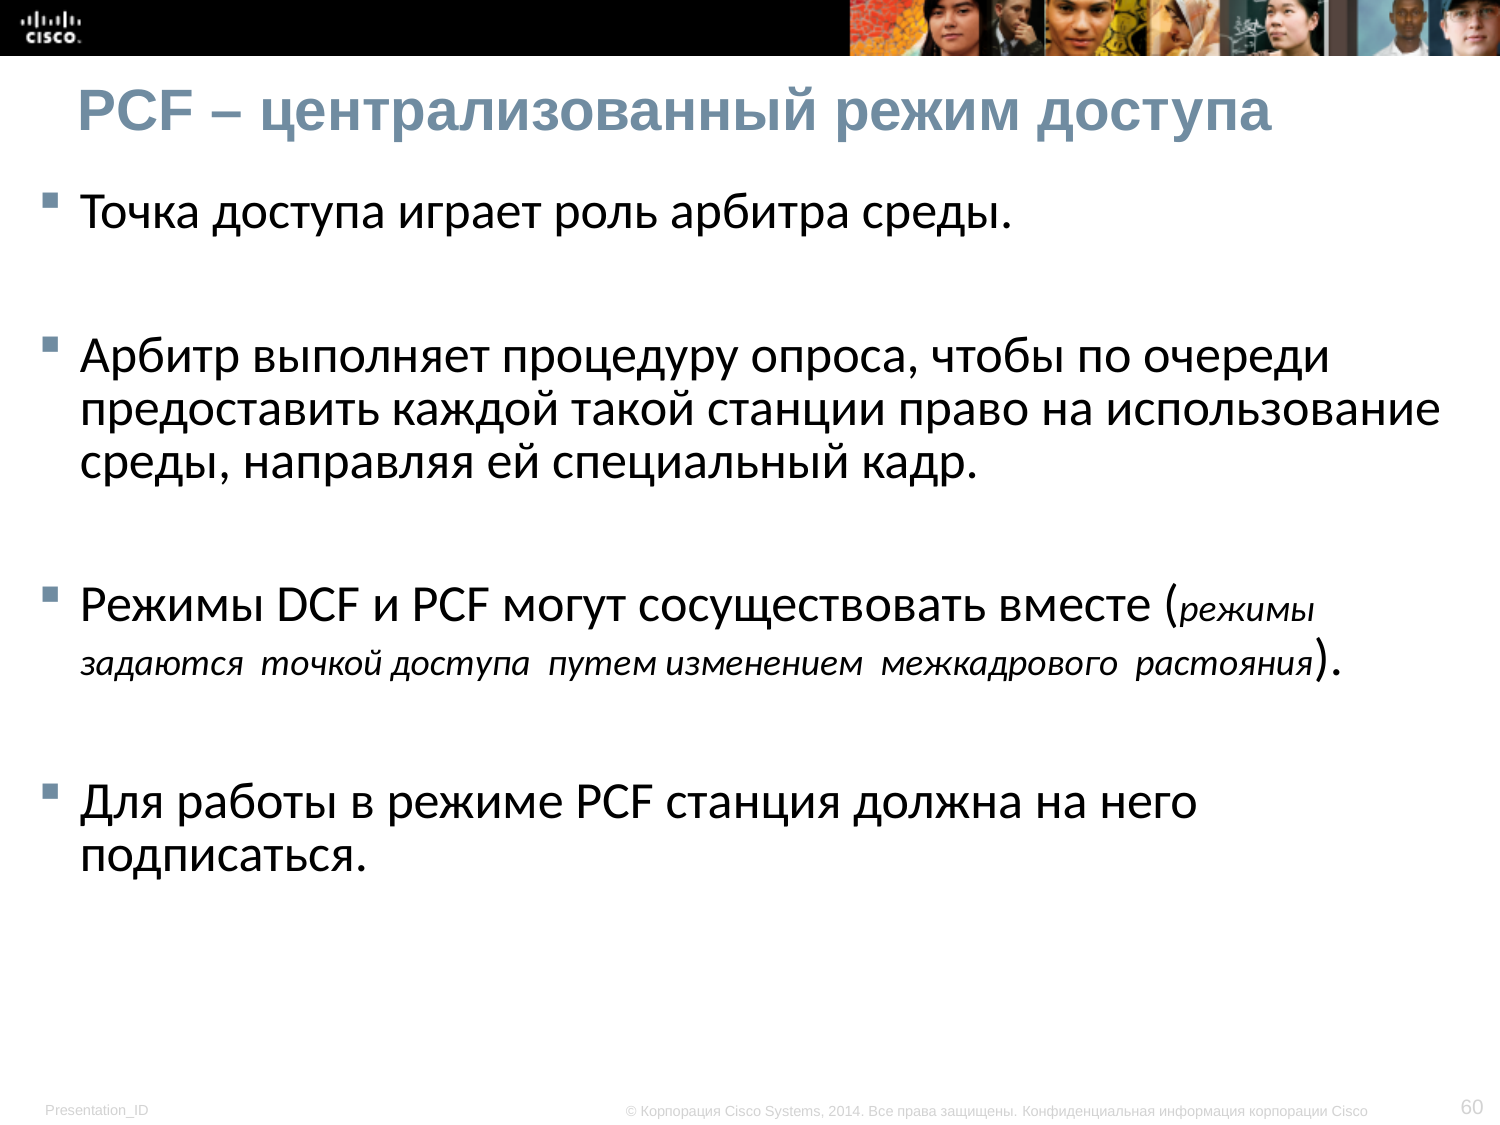

# PCF – централизованный режим доступа
Точка доступа играет роль арбитра среды.

Арбитр выполняет процедуру опроса, чтобы по очереди предоставить каждой такой станции право на использование среды, направляя ей специальный кадр.

Режимы DCF и PCF могут сосуществовать вместе (режимы задаются  точкой доступа  путем изменением  межкадрового  растояния).

Для работы в режиме PCF станция должна на него подписаться.